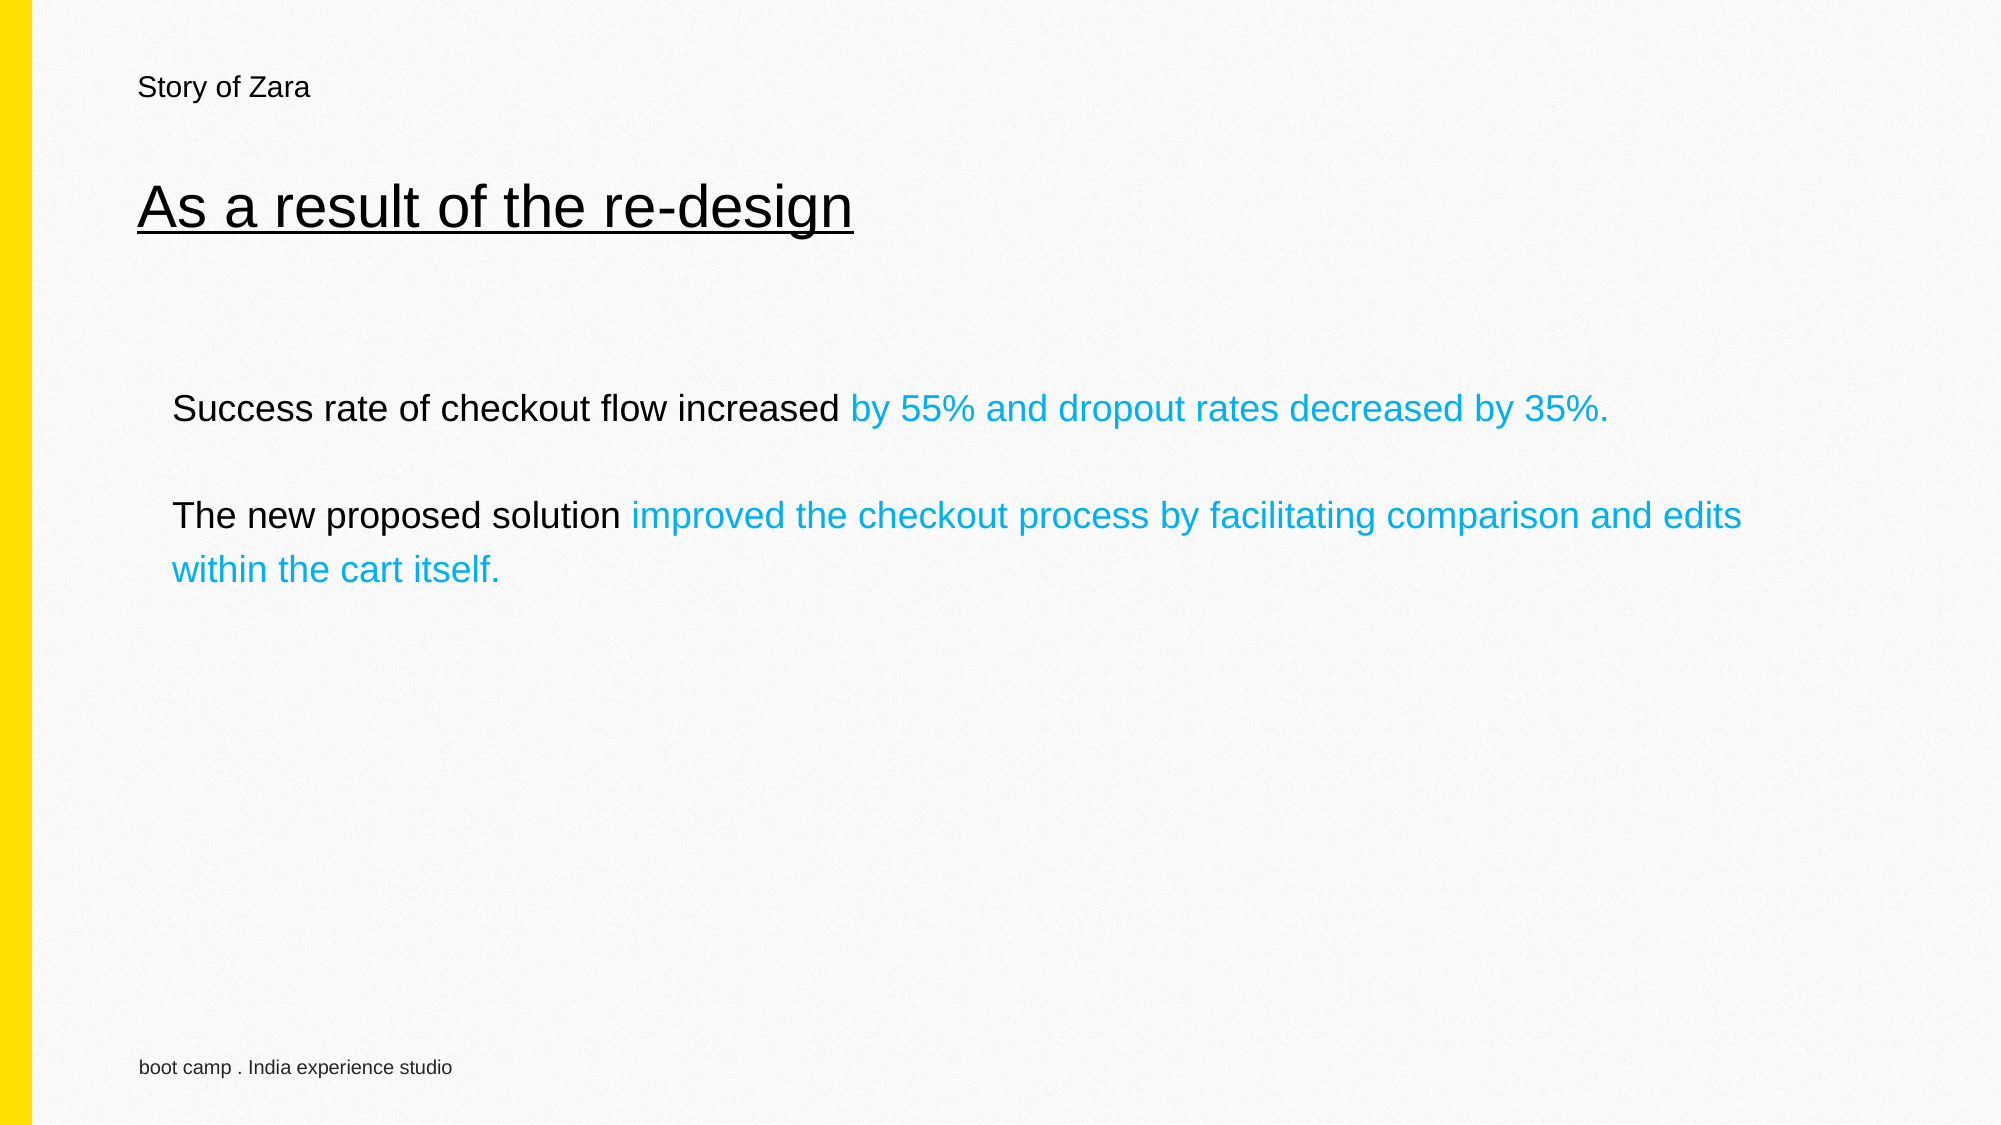

Story of Zara
As a result of the re-design
Success rate of checkout flow increased by 55% and dropout rates decreased by 35%.
The new proposed solution improved the checkout process by facilitating comparison and edits within the cart itself.